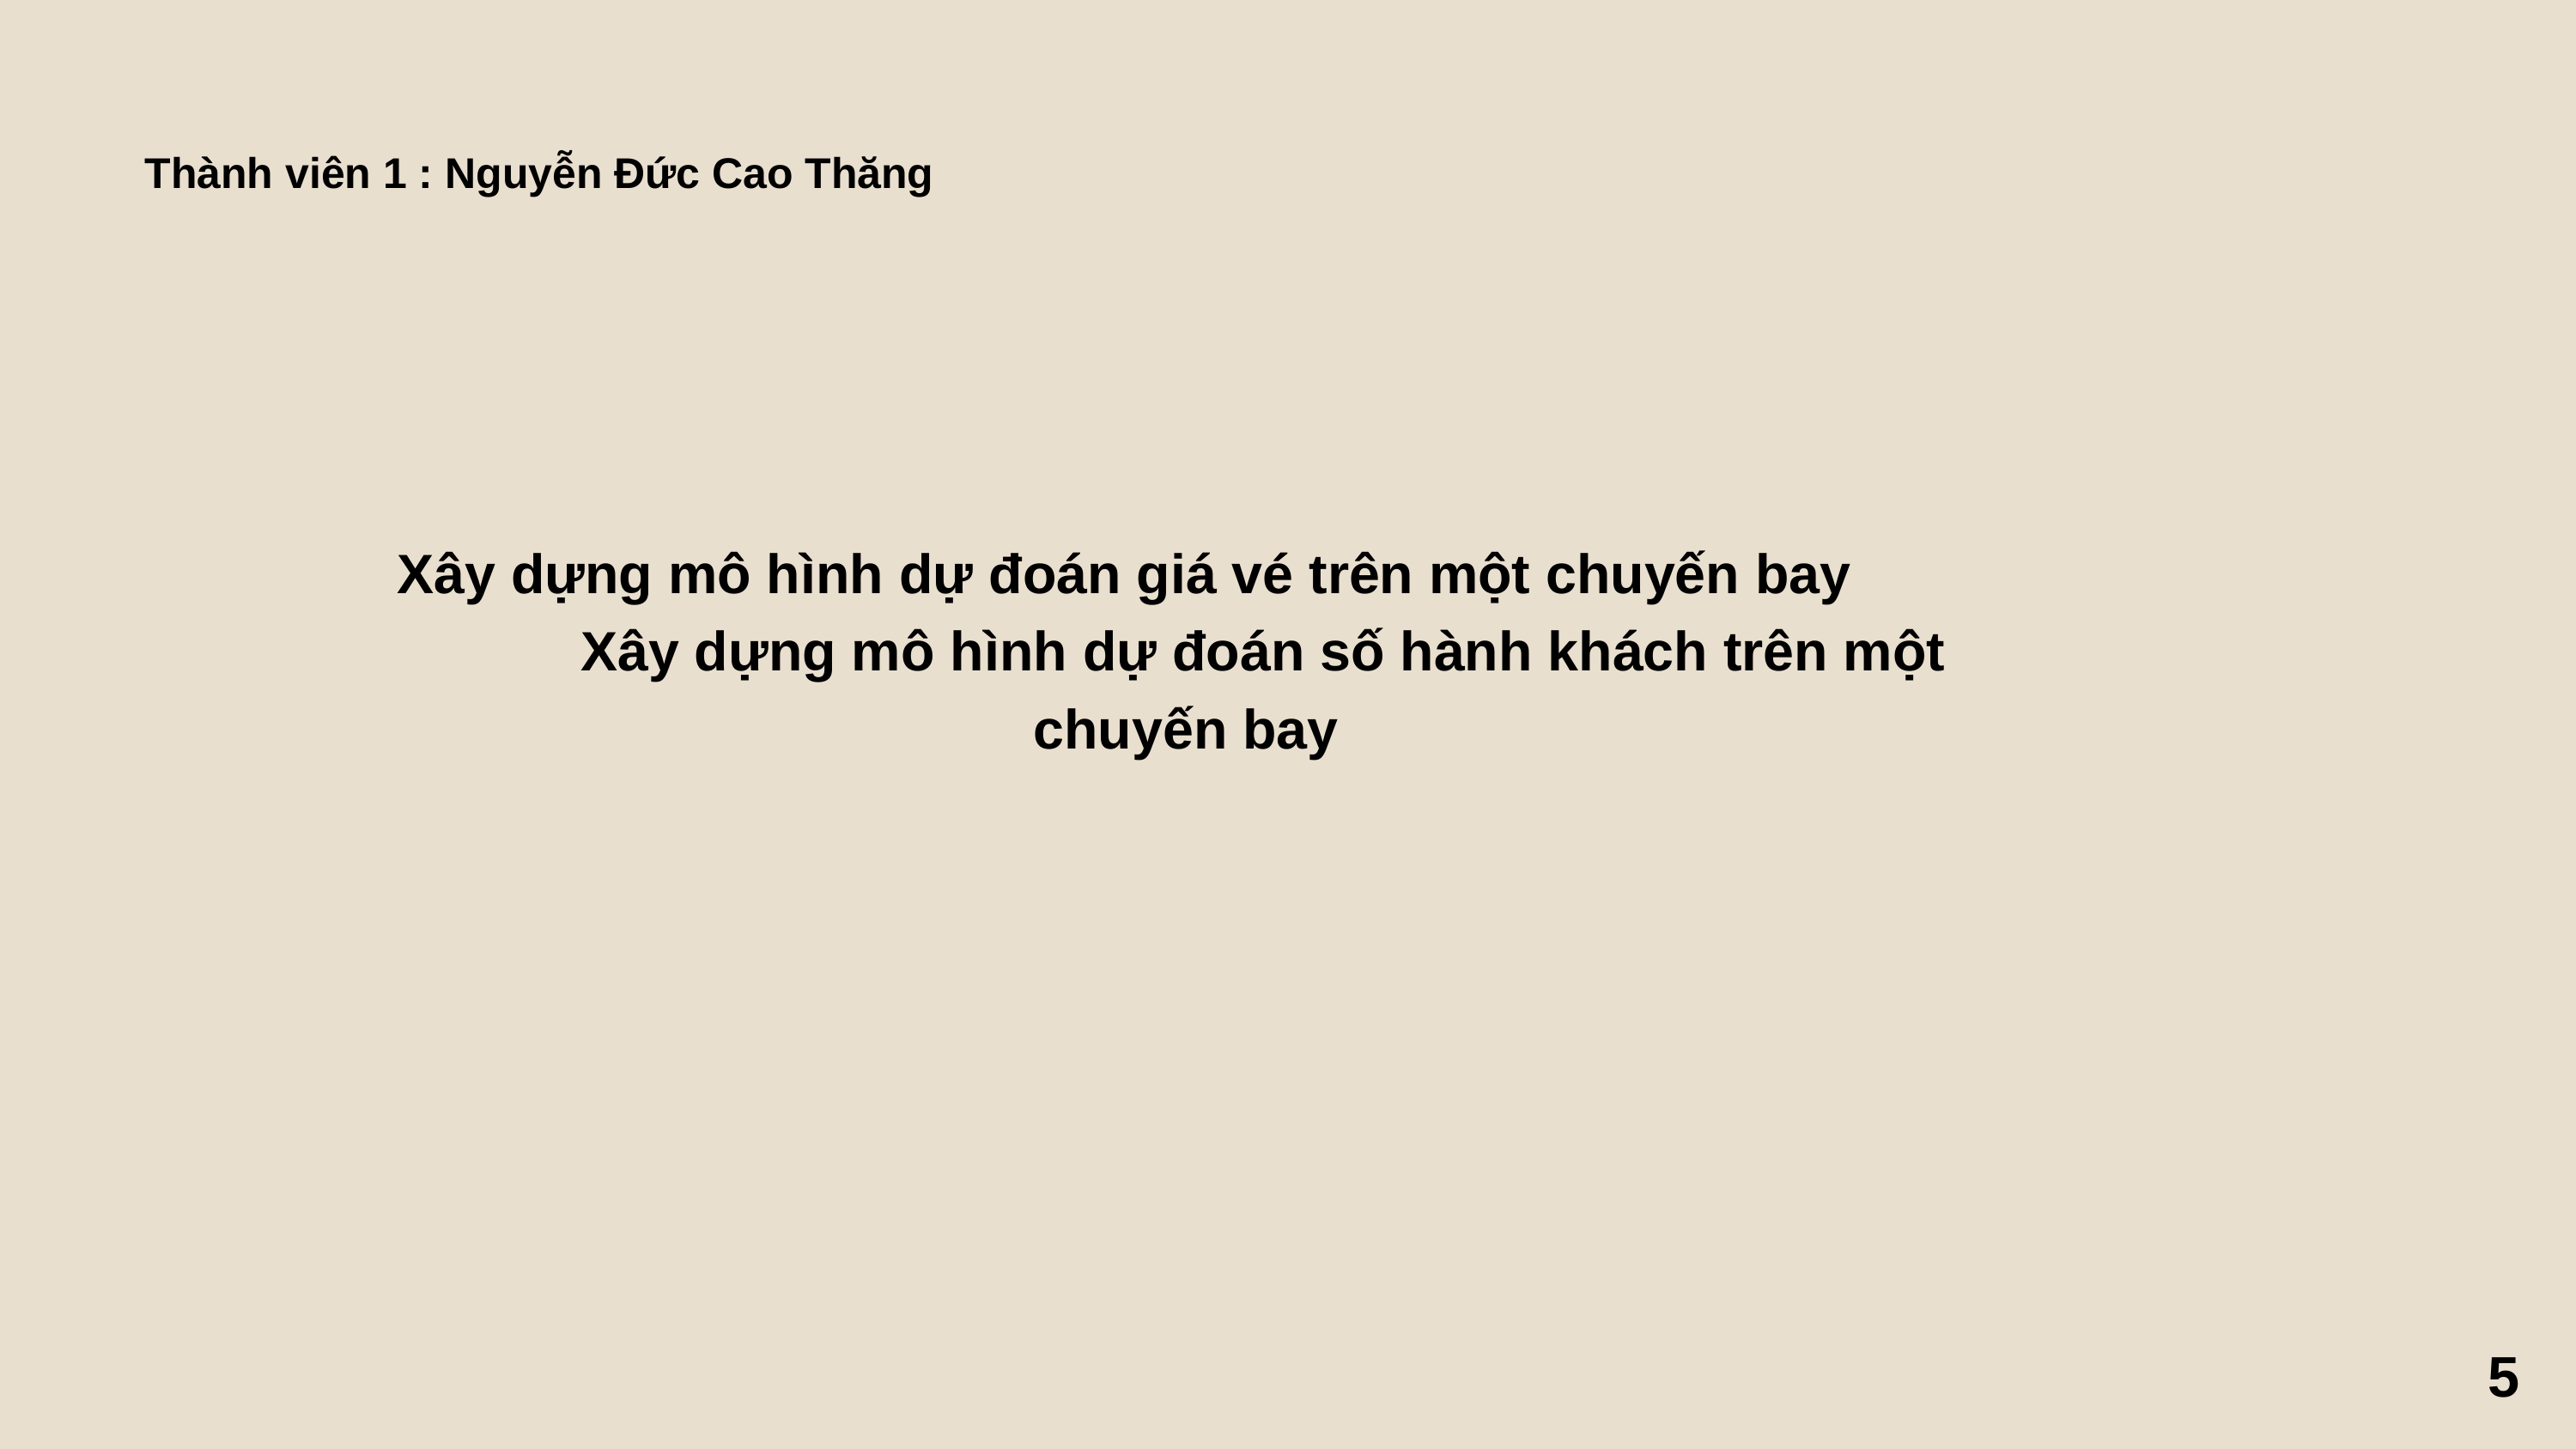

Thành viên 1 : Nguyễn Đức Cao Thăng
Xây dựng mô hình dự đoán giá vé trên một chuyến bay                   Xây dựng mô hình dự đoán số hành khách trên một chuyến bay
5